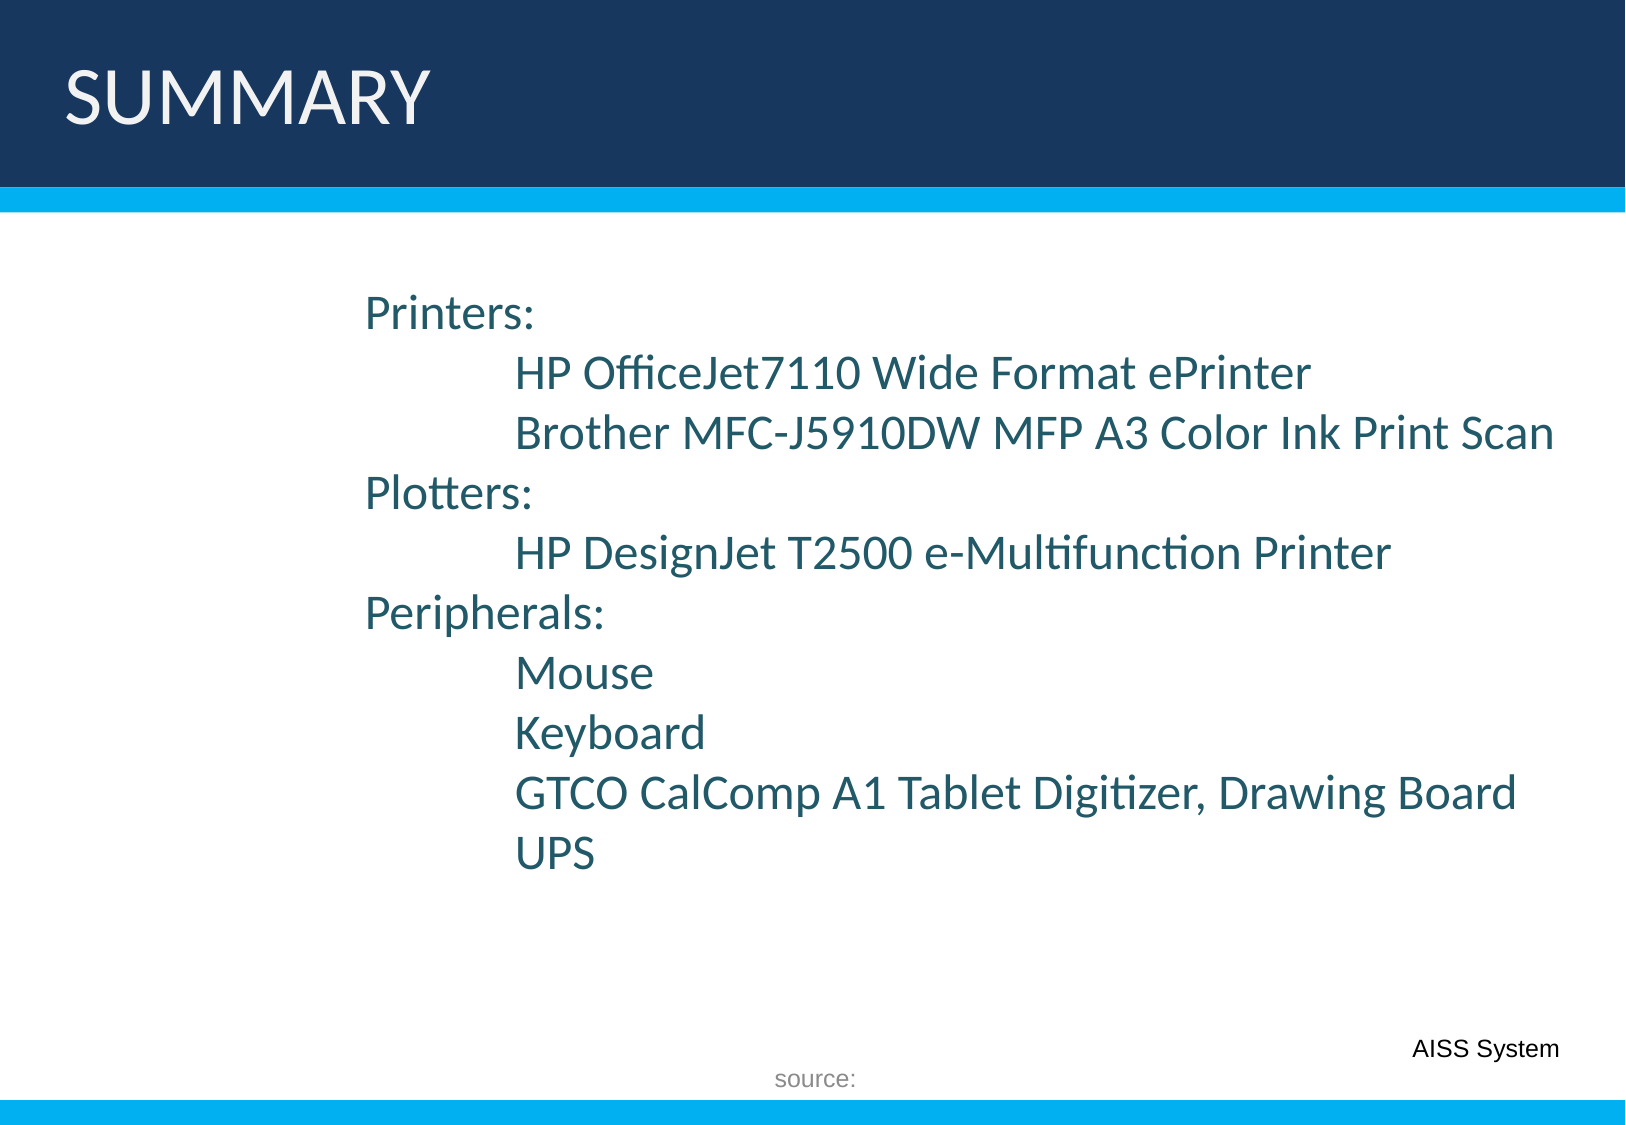

SUMMARY

Title

Printers:
	HP OfficeJet7110 Wide Format ePrinter
	Brother MFC-J5910DW MFP A3 Color Ink Print Scan
Plotters:
	HP DesignJet T2500 e-Multifunction Printer
Peripherals:
	Mouse
	Keyboard
	GTCO CalComp A1 Tablet Digitizer, Drawing Board
	UPS

AISS System
source: